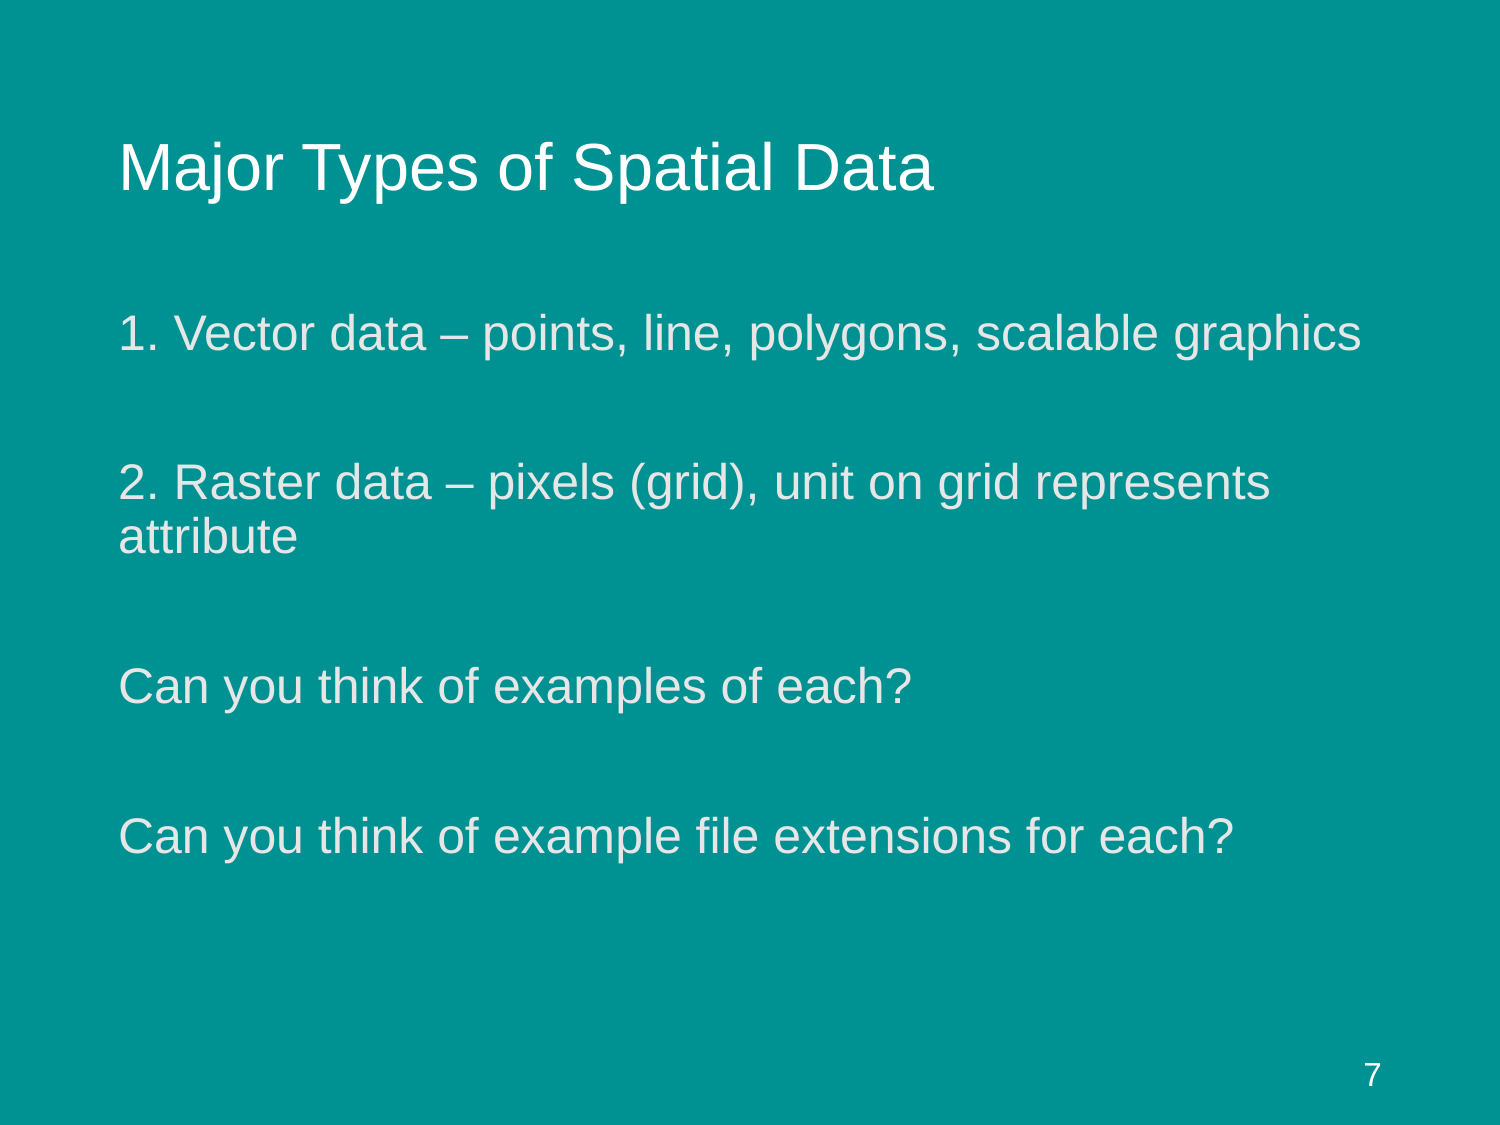

# Major Types of Spatial Data
1. Vector data – points, line, polygons, scalable graphics

2. Raster data – pixels (grid), unit on grid represents attribute

Can you think of examples of each?

Can you think of example file extensions for each?
7